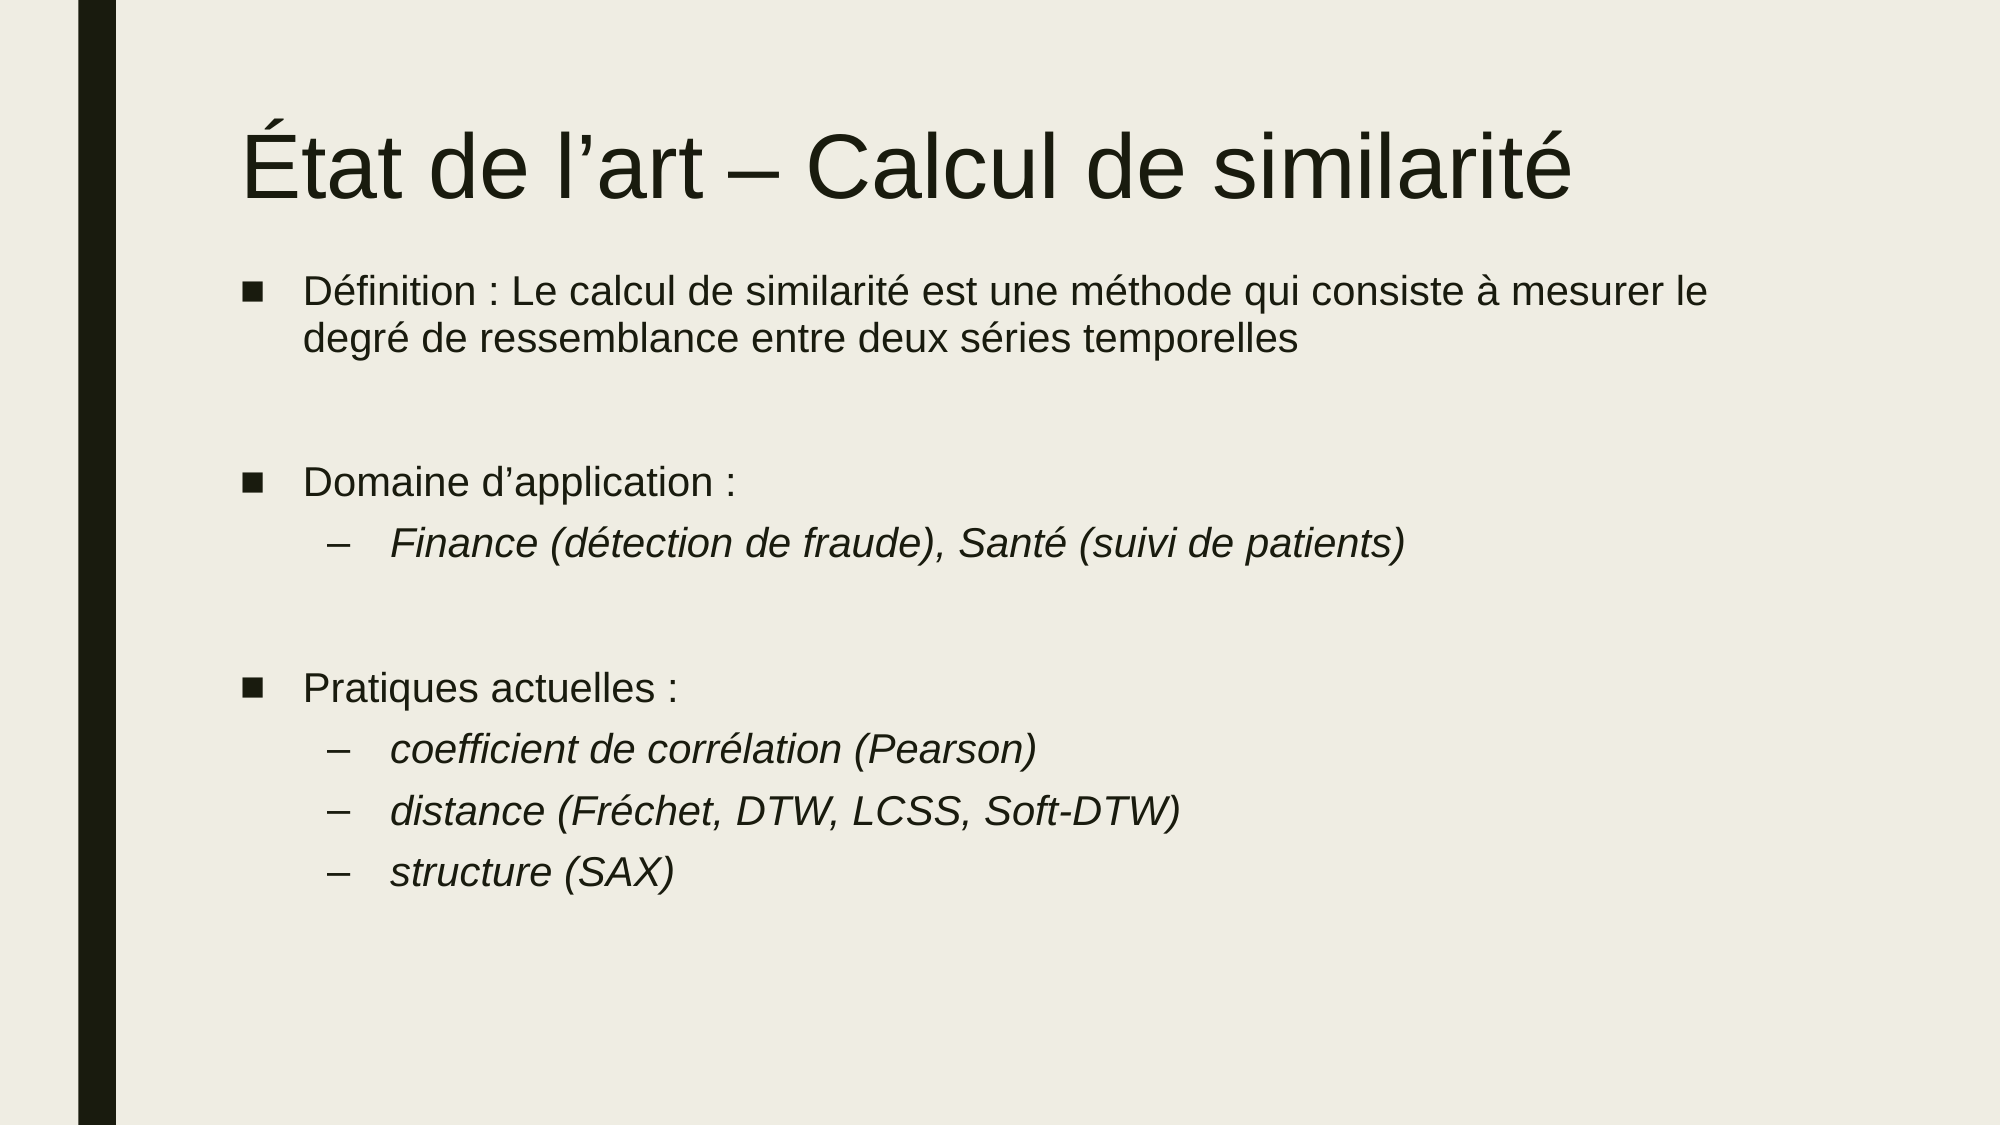

# État de l’art – Calcul de similarité
Définition : Le calcul de similarité est une méthode qui consiste à mesurer le degré de ressemblance entre deux séries temporelles

Domaine d’application :
Finance (détection de fraude), Santé (suivi de patients)

Pratiques actuelles :
coefficient de corrélation (Pearson)
distance (Fréchet, DTW, LCSS, Soft-DTW)
structure (SAX)